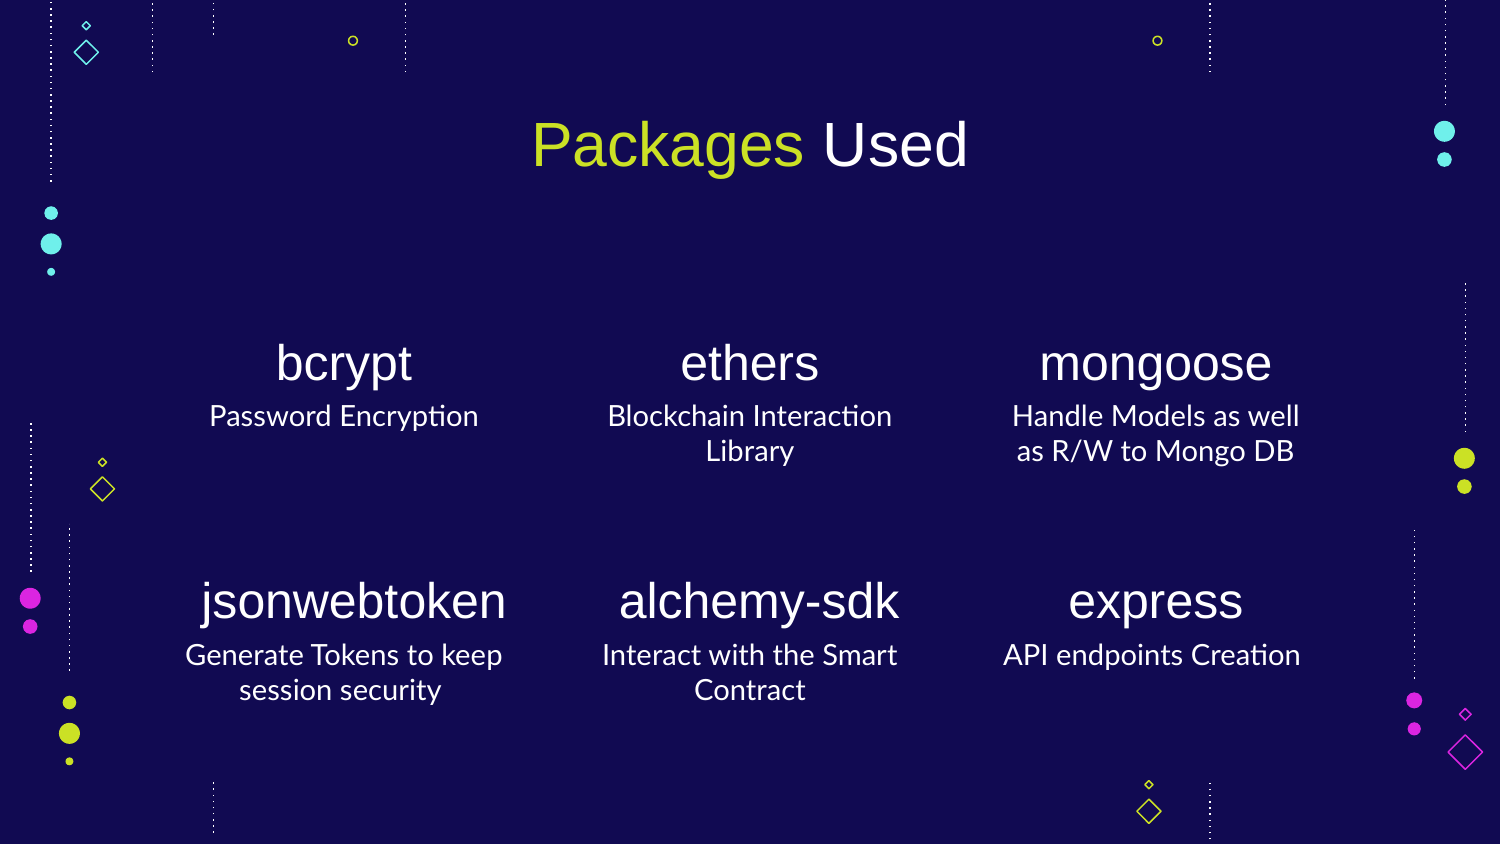

# Packages Used
bcrypt
ethers
mongoose
Password Encryption
Blockchain Interaction
Library
Handle Models as well as R/W to Mongo DB
jsonwebtoken
alchemy-sdk
express
Generate Tokens to keep session security
Interact with the Smart Contract
API endpoints Creation